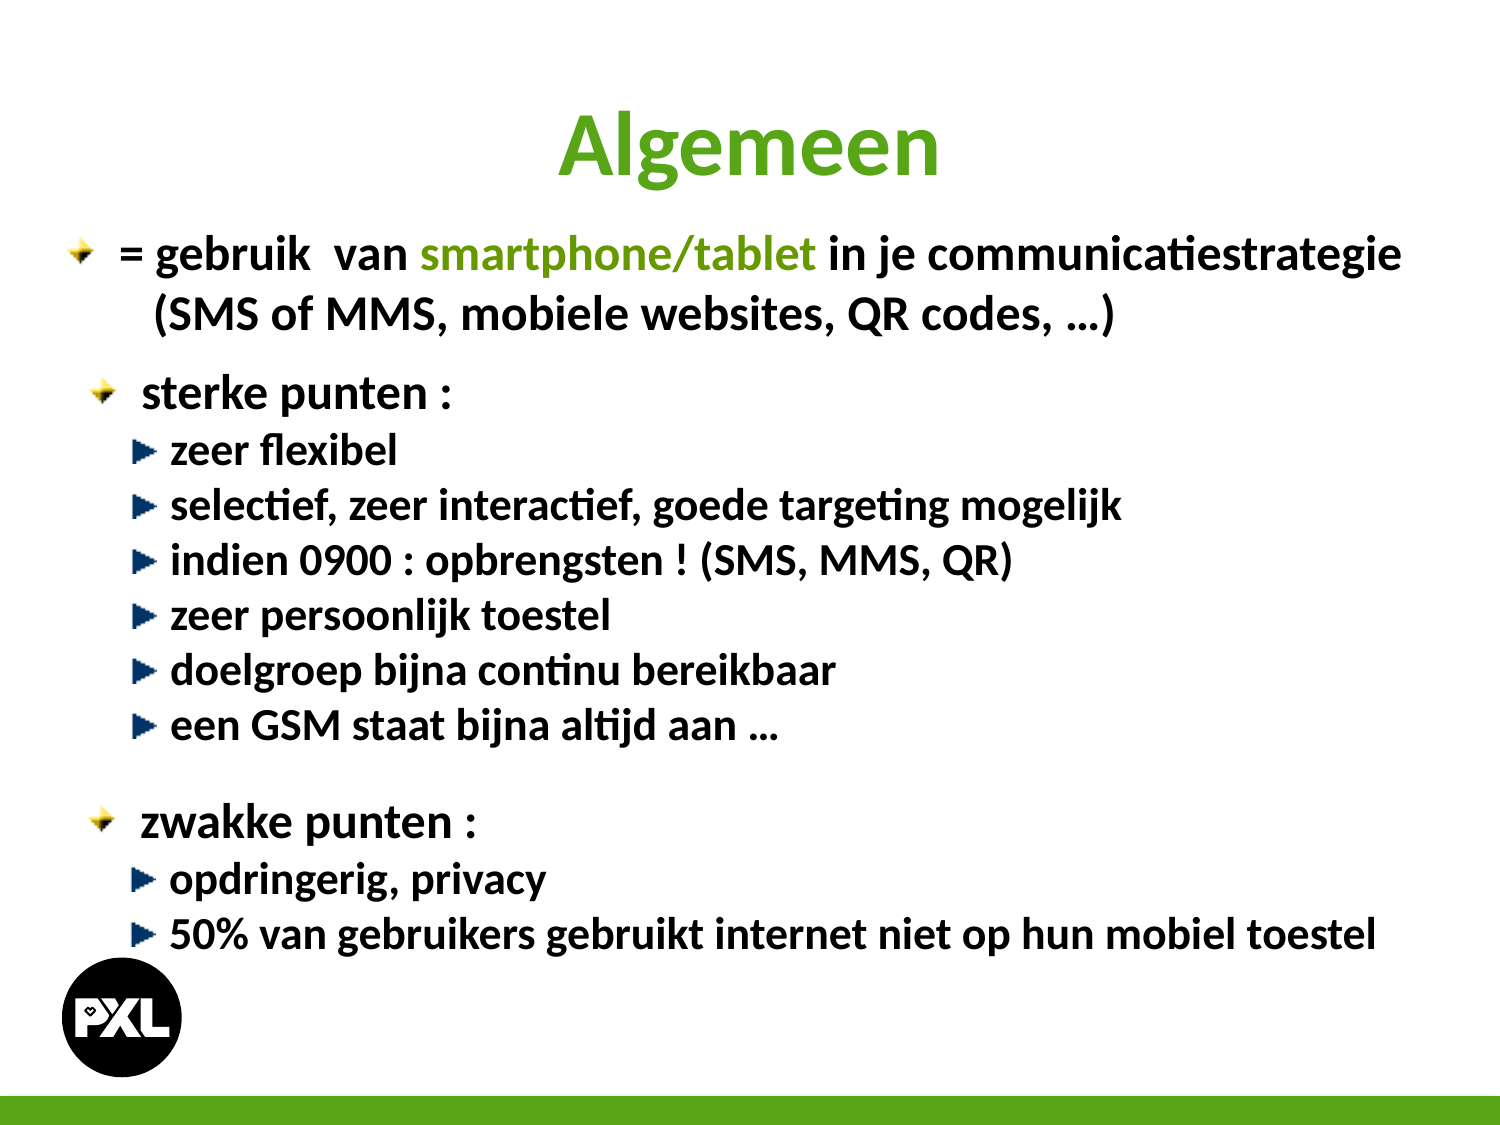

# Algemeen
= gebruik  van smartphone/tablet in je communicatiestrategie
        (SMS of MMS, mobiele websites, QR codes, …)
sterke punten :
 zeer flexibel
 selectief, zeer interactief, goede targeting mogelijk
 indien 0900 : opbrengsten ! (SMS, MMS, QR)
 zeer persoonlijk toestel
 doelgroep bijna continu bereikbaar
 een GSM staat bijna altijd aan …
zwakke punten :
 opdringerig, privacy
 50% van gebruikers gebruikt internet niet op hun mobiel toestel